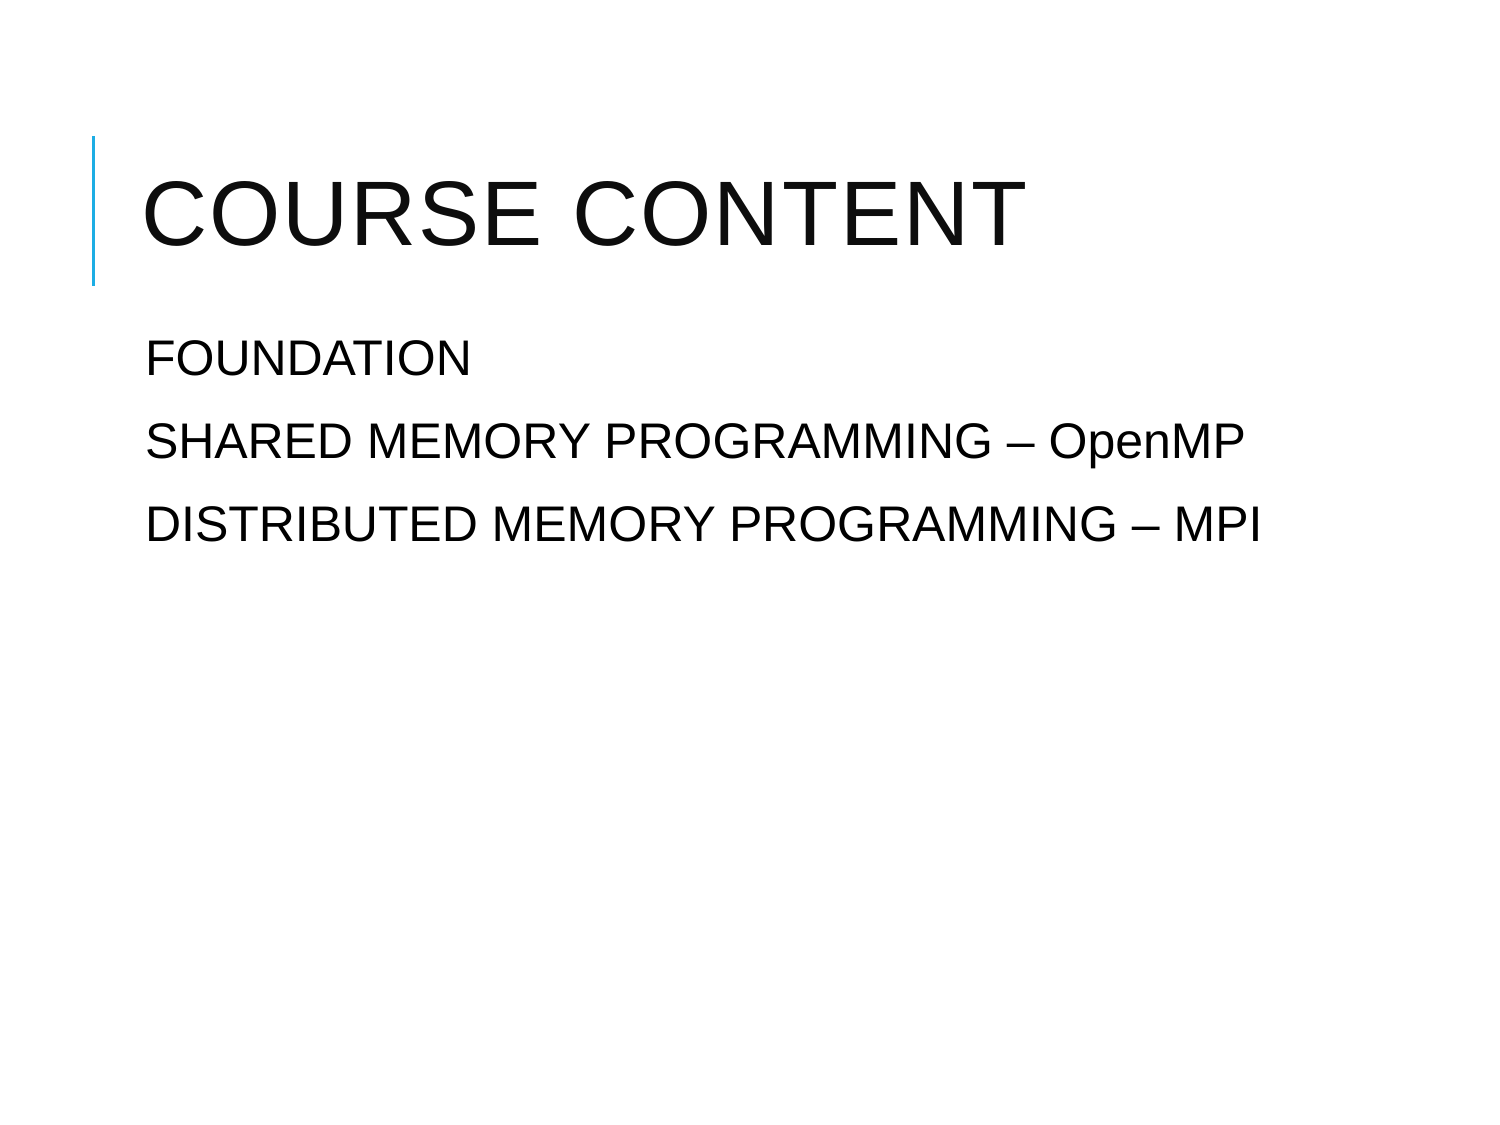

# COURSE CONTENT
FOUNDATION
SHARED MEMORY PROGRAMMING – OpenMP
DISTRIBUTED MEMORY PROGRAMMING – MPI